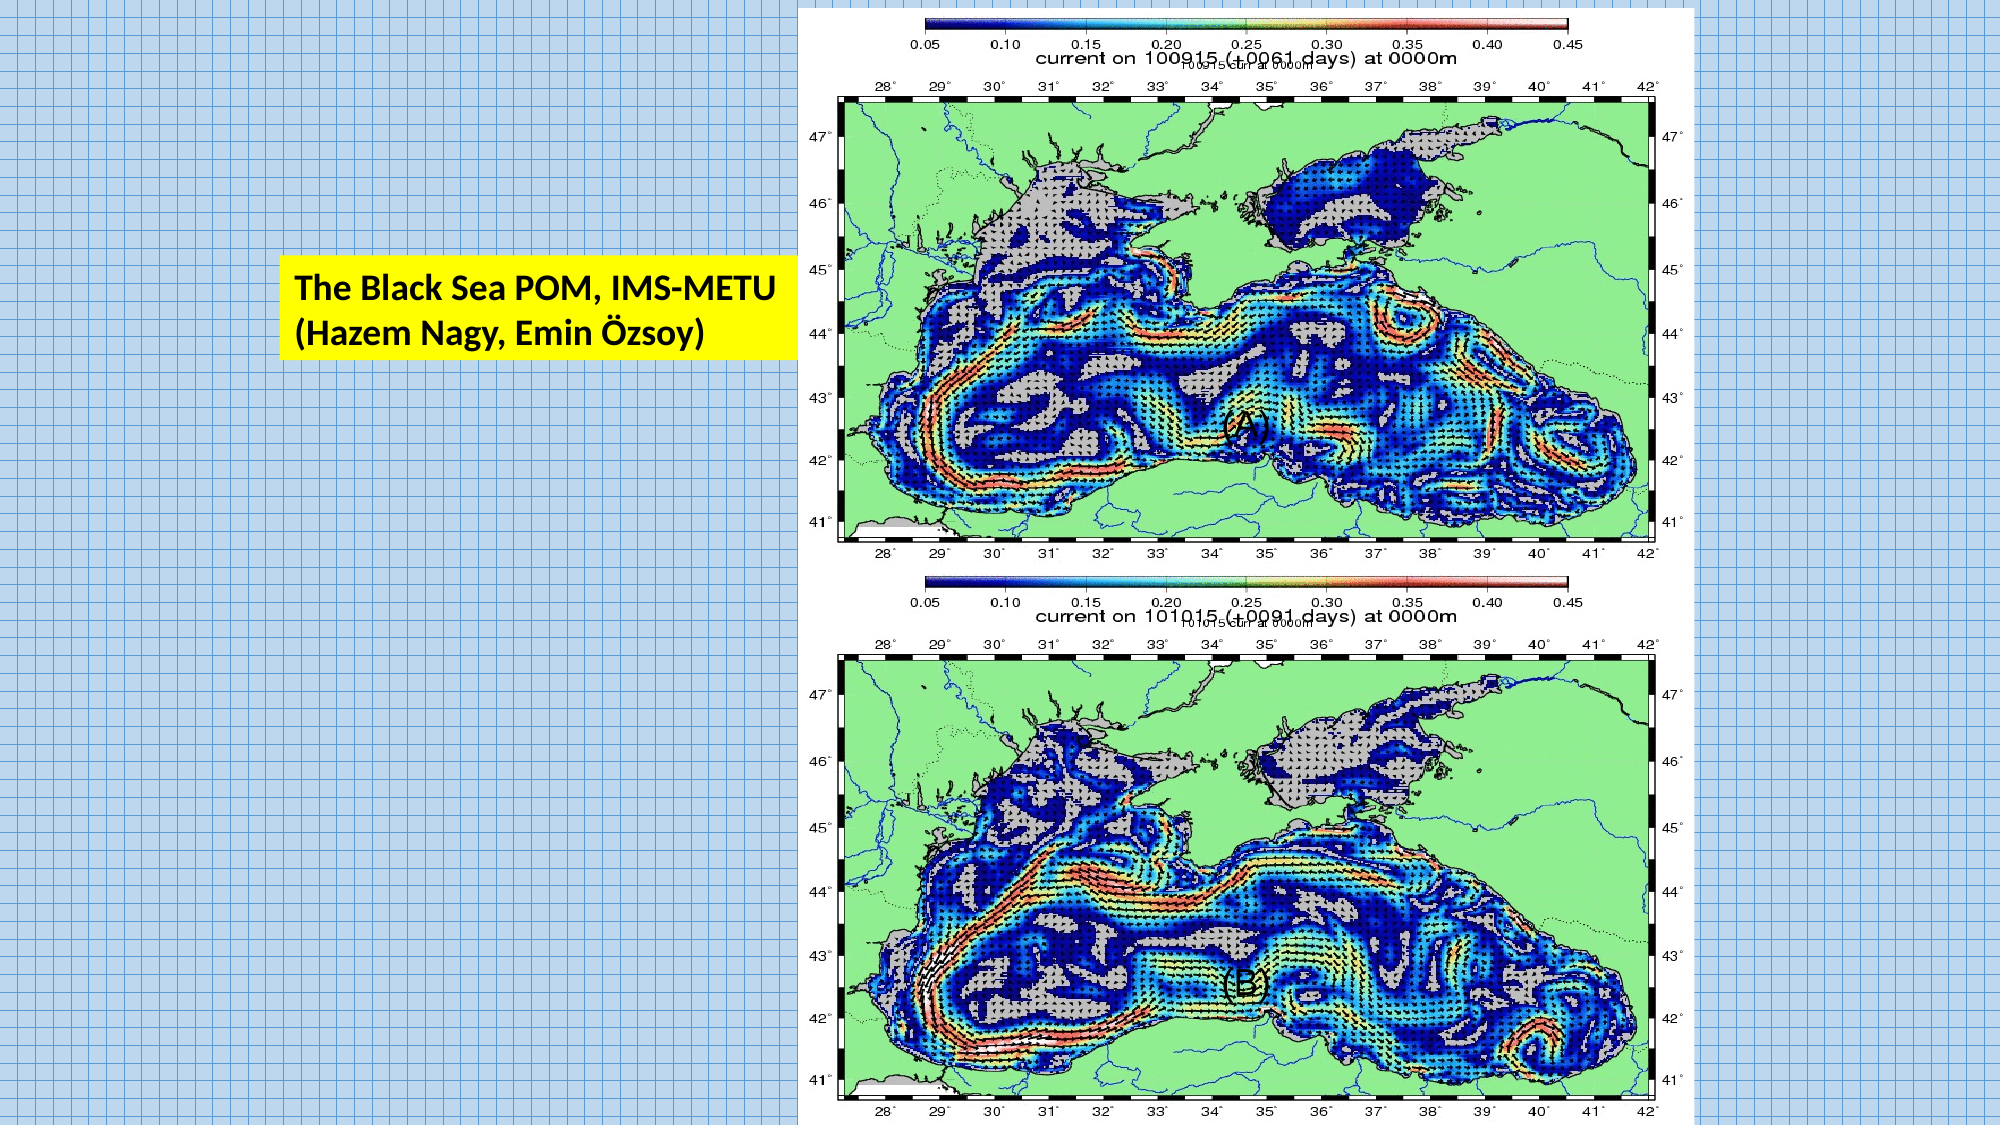

(A)

(B)
The Black Sea POM, IMS-METU
(Hazem Nagy, Emin Özsoy)